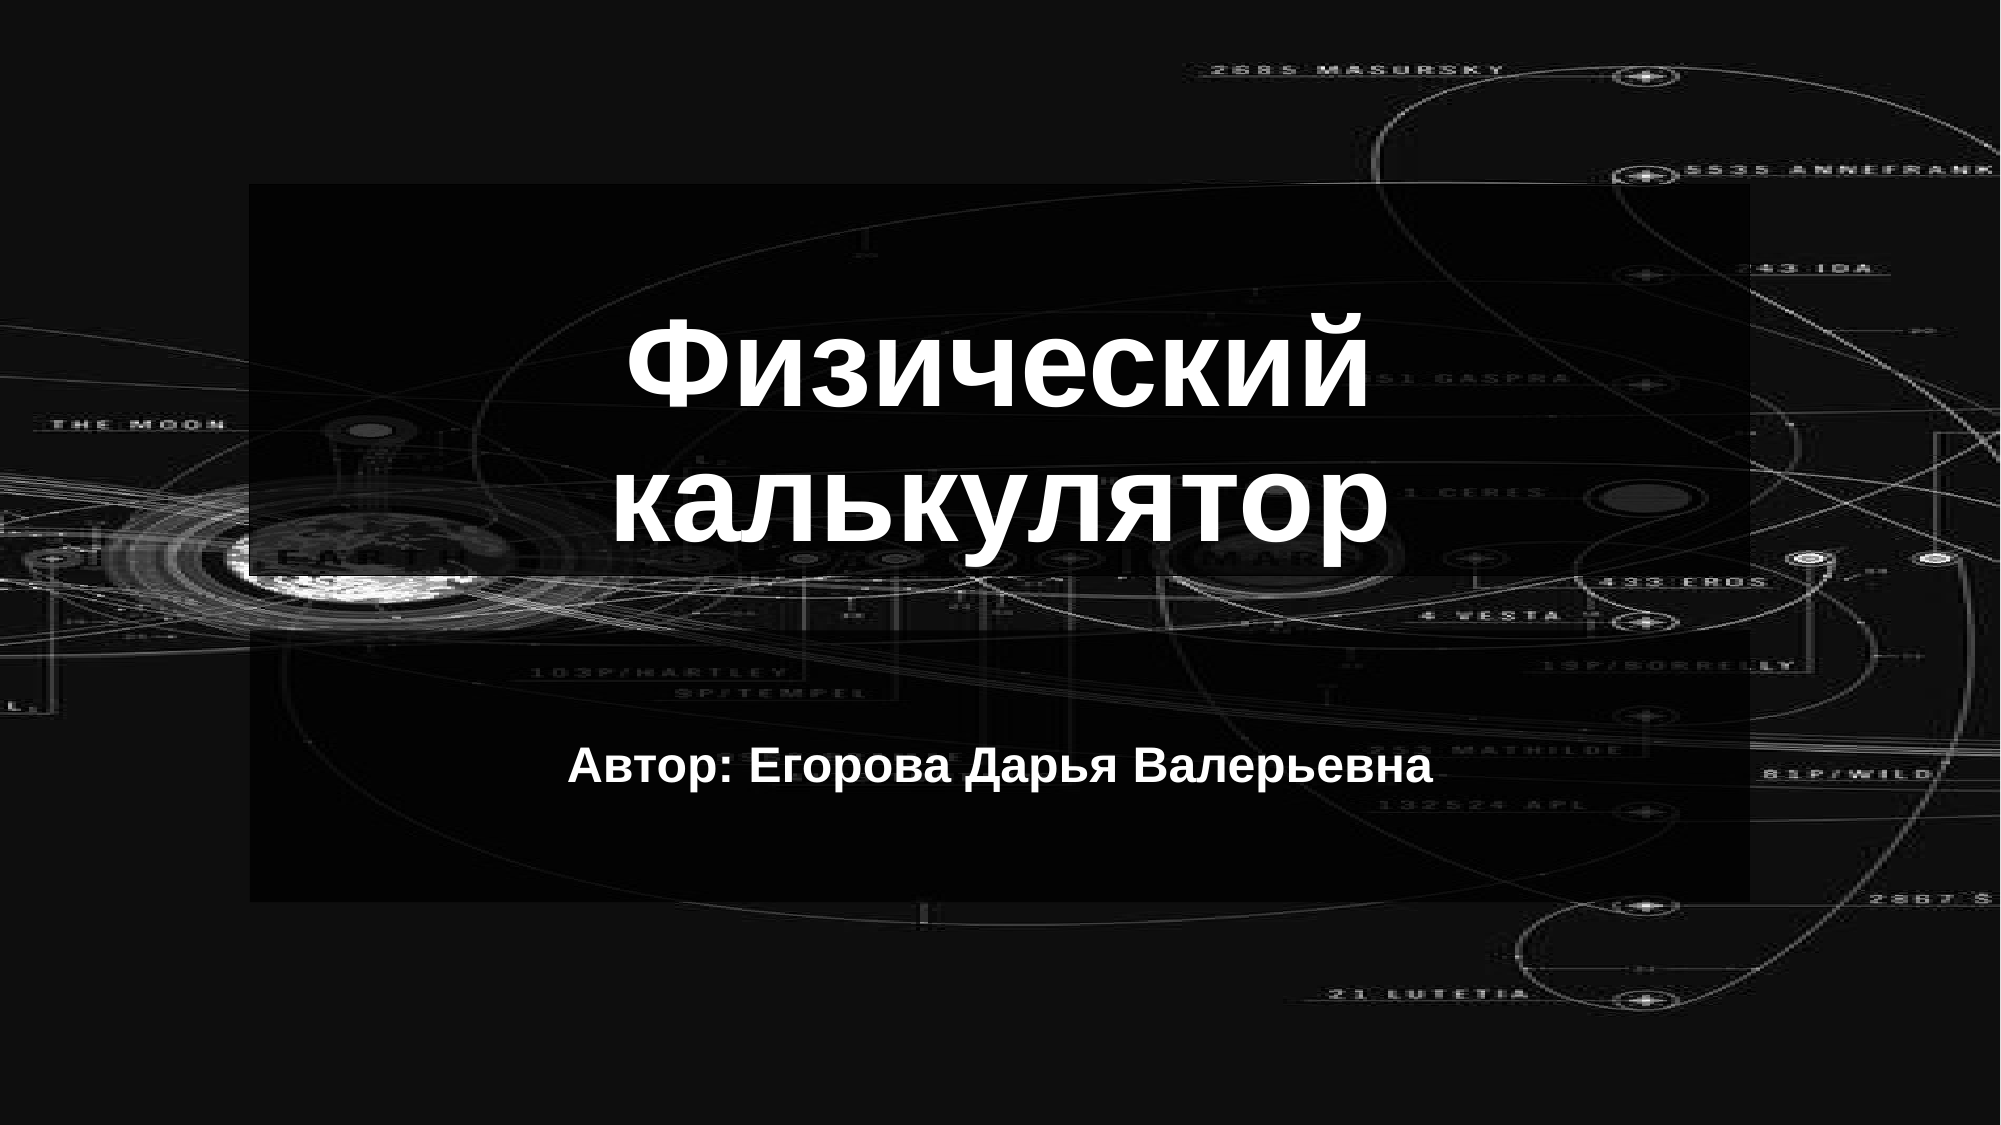

# Физический калькулятор
Автор: Егорова Дарья Валерьевна